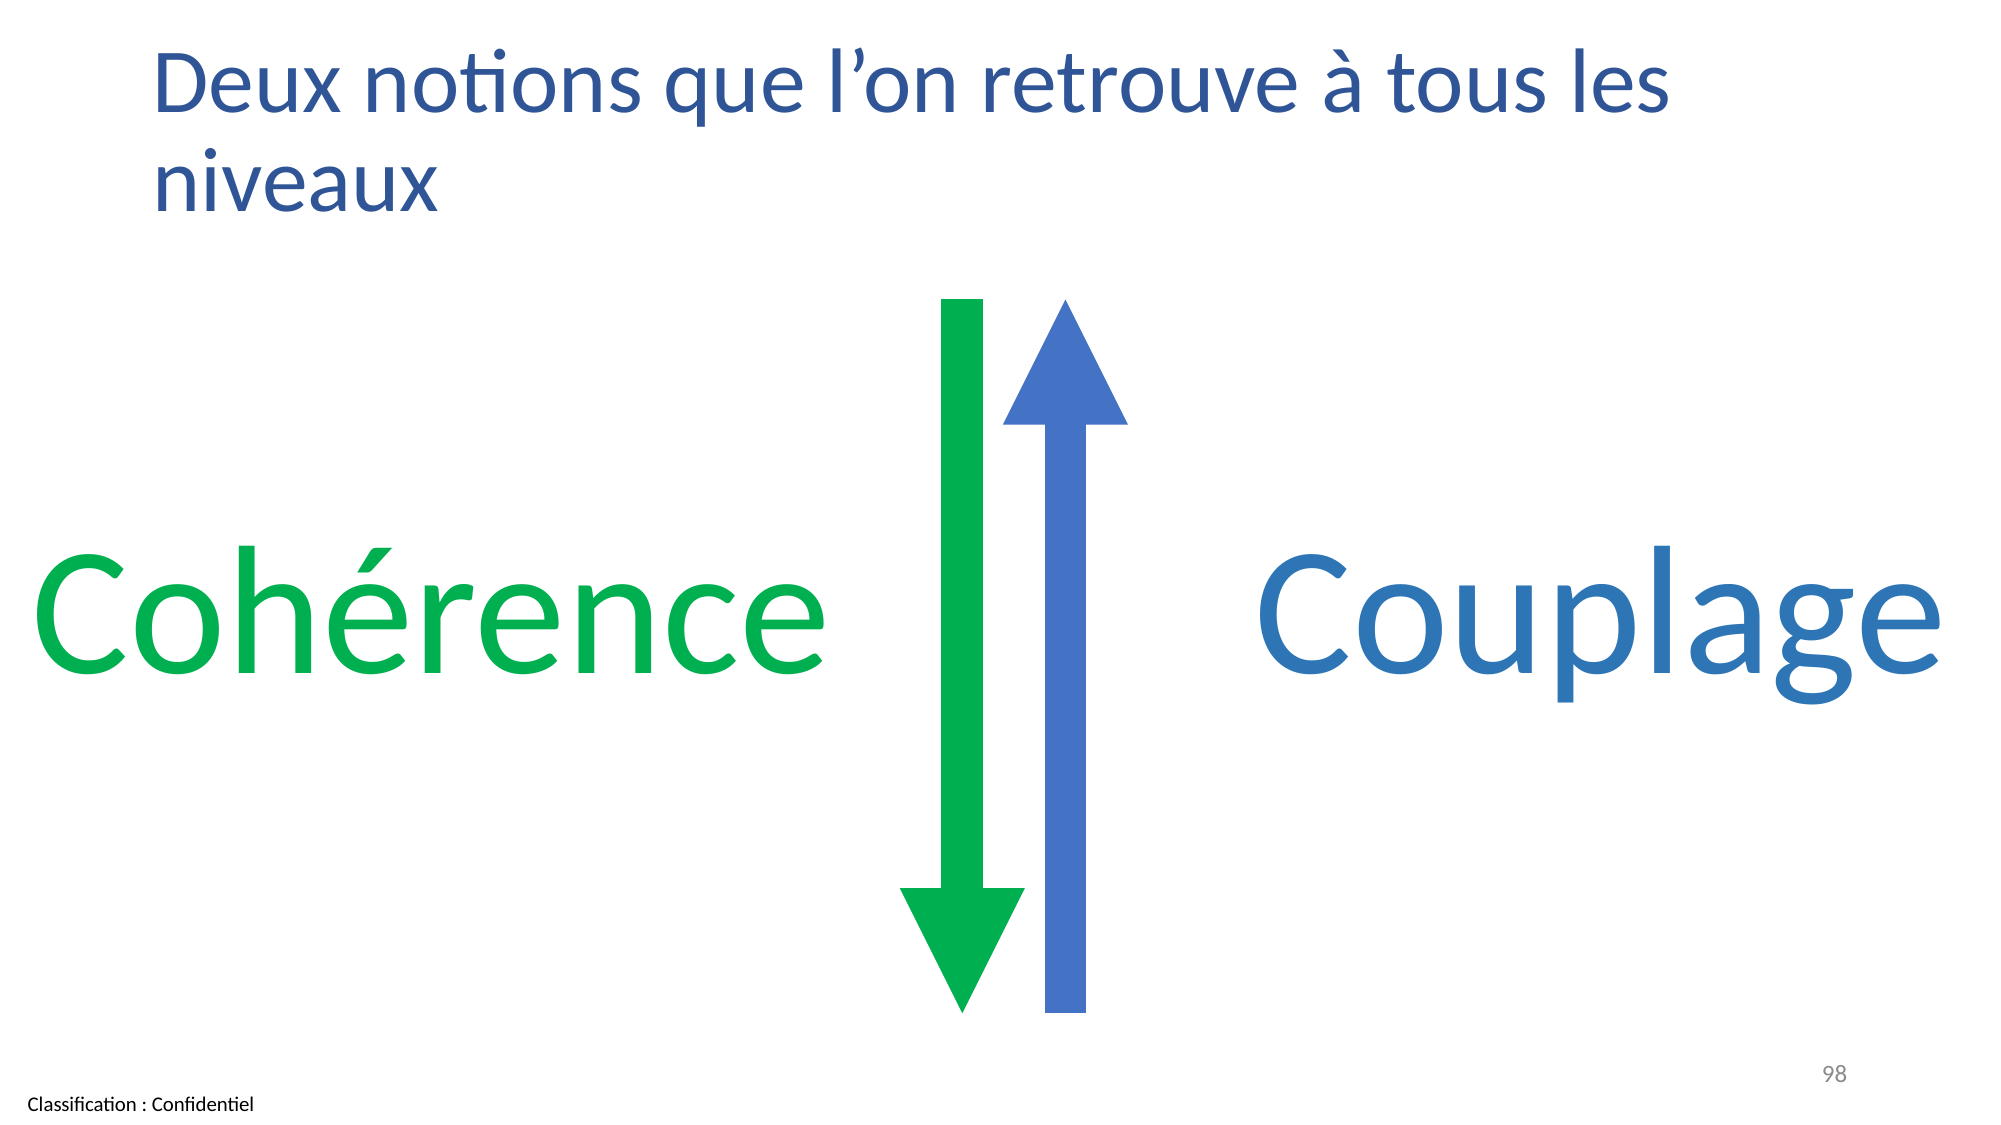

# Deux notions que l’on retrouve à tous les niveaux
Cohérence
Couplage
98